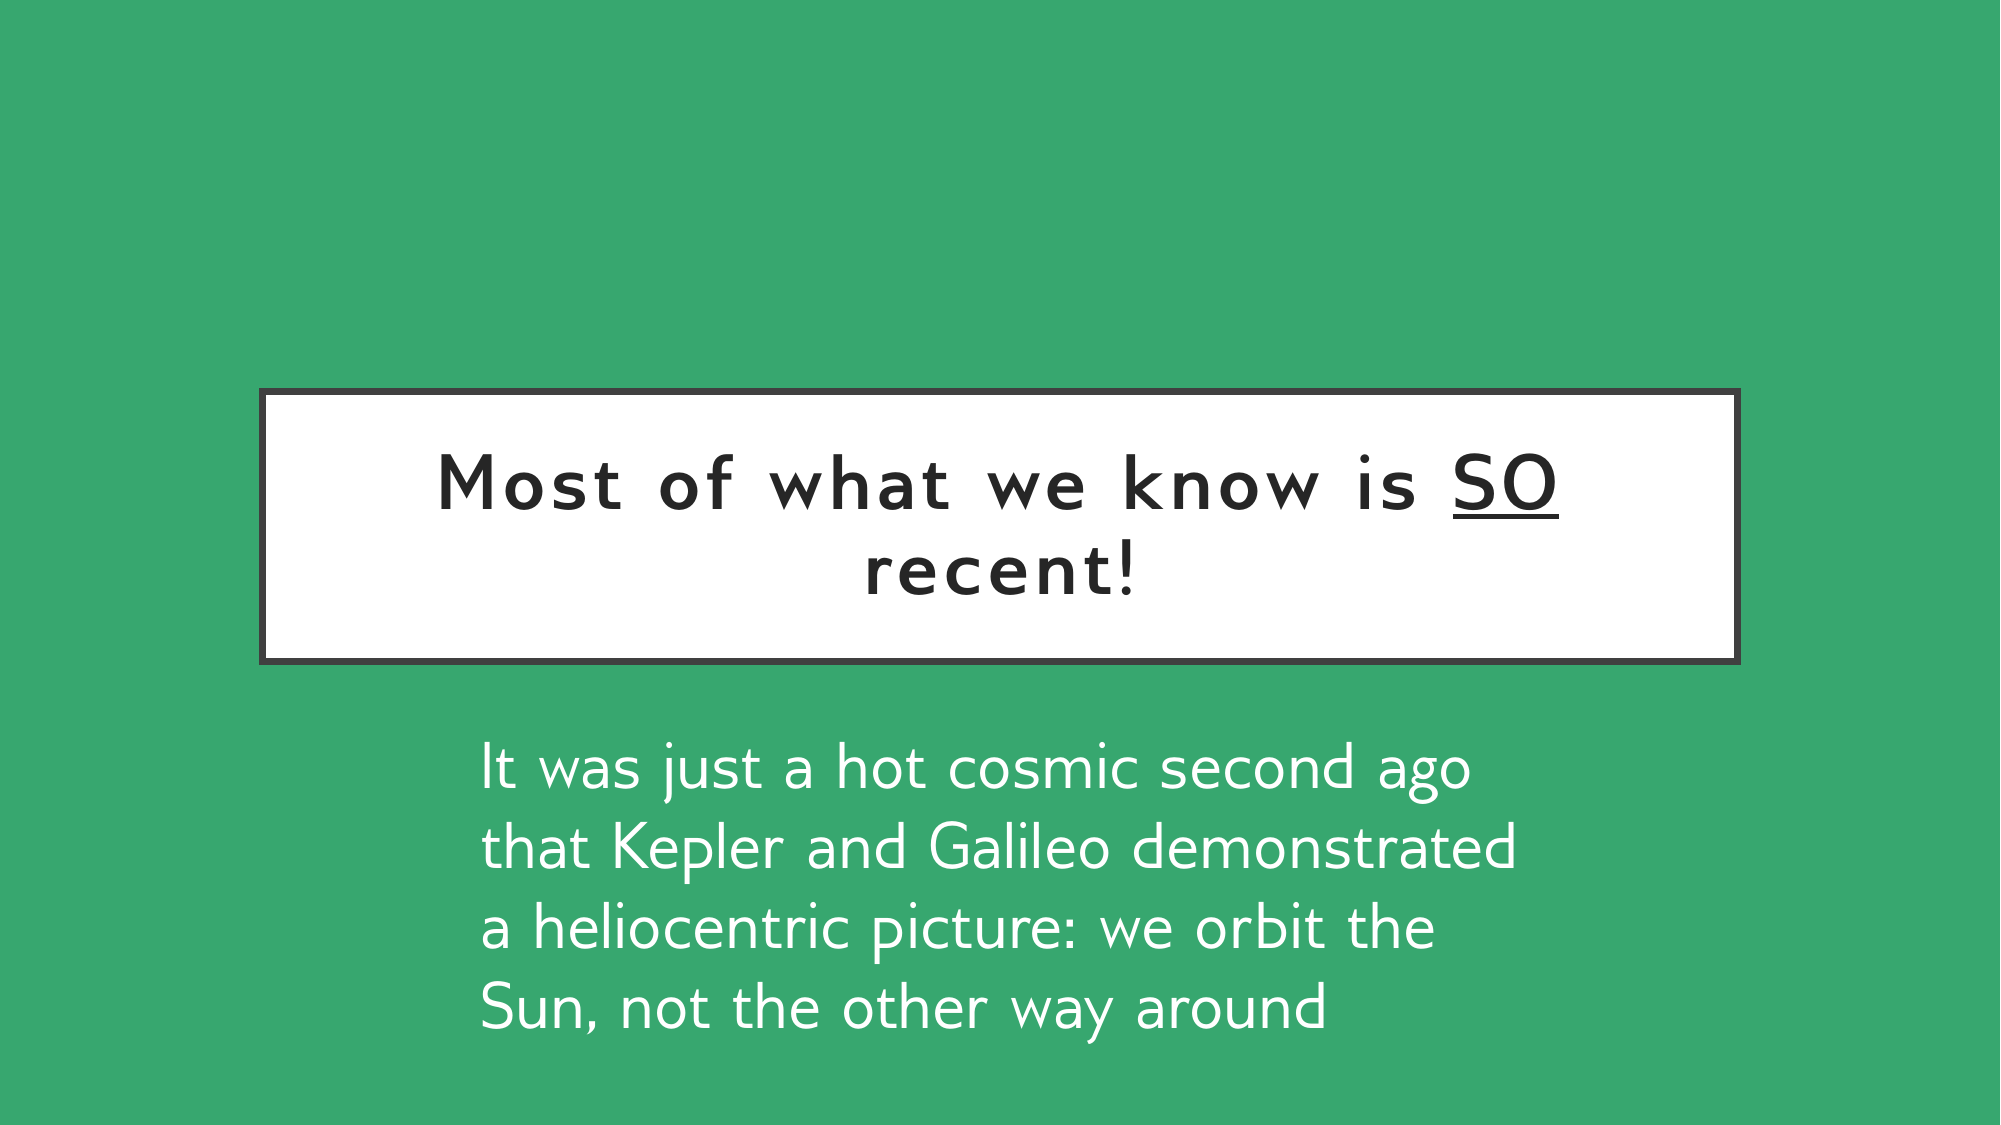

# Most of what we know is SO recent!
It was just a hot cosmic second ago that Kepler and Galileo demonstrated a heliocentric picture: we orbit the Sun, not the other way around